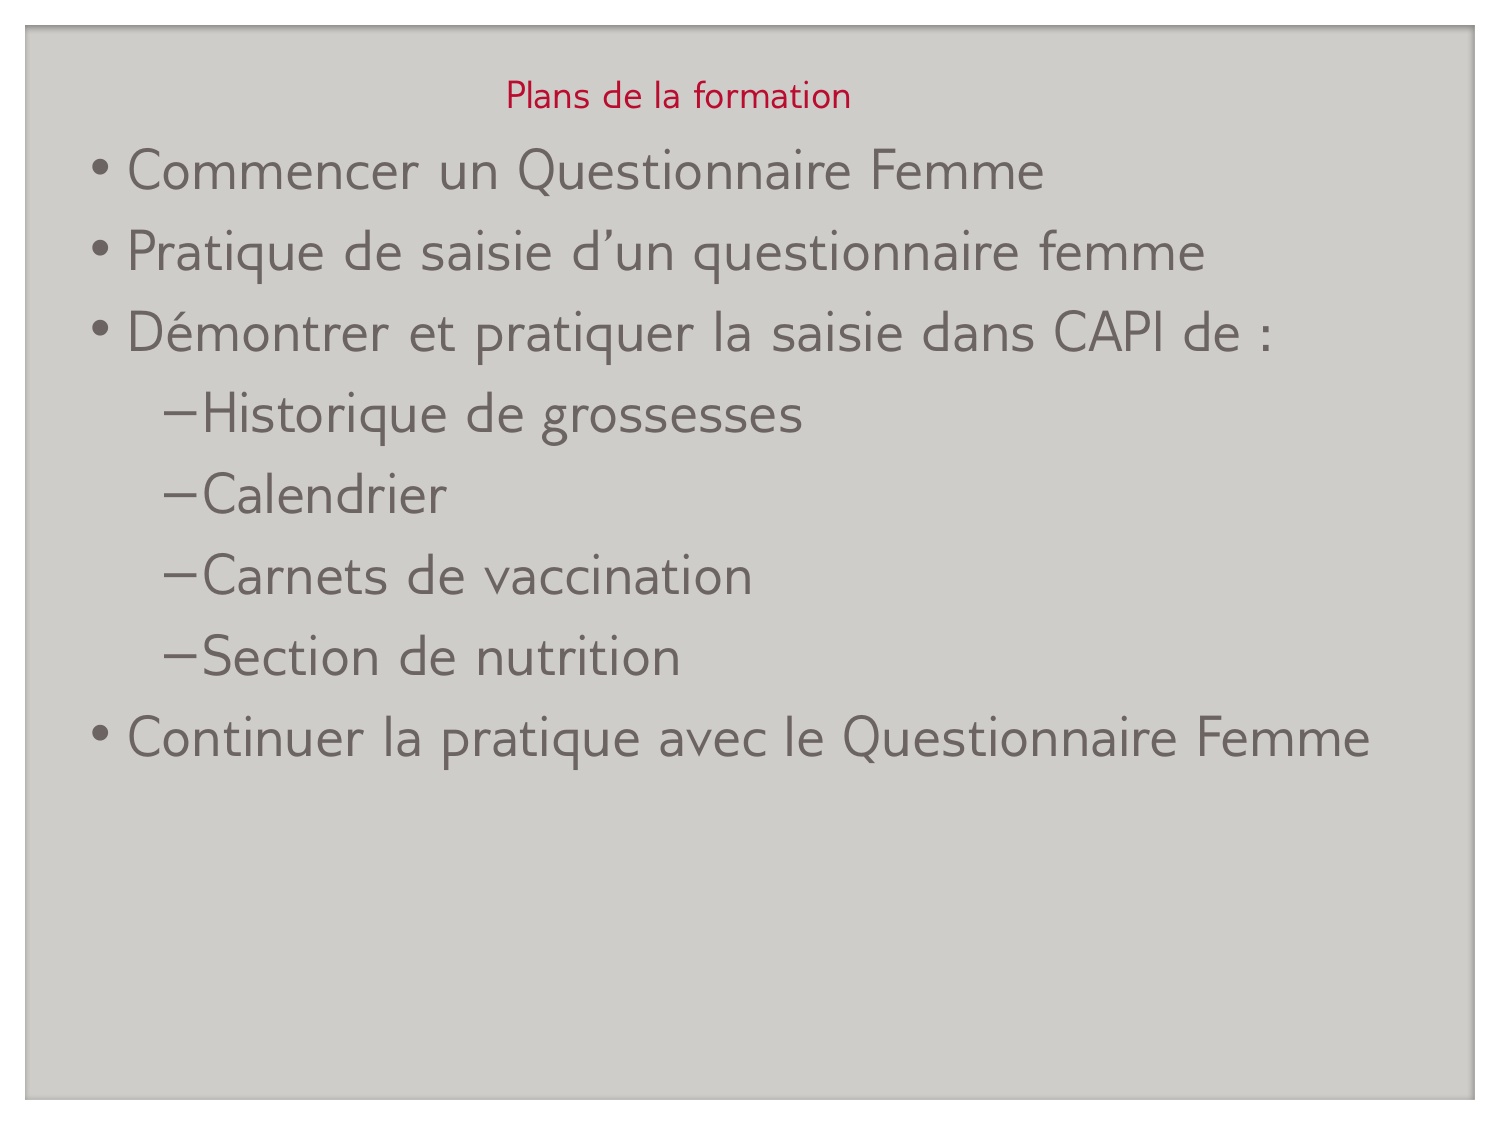

# Plans de la formation
Commencer un Questionnaire Femme
Pratique de saisie d’un questionnaire femme
Démontrer et pratiquer la saisie dans CAPI de :
Historique de grossesses
Calendrier
Carnets de vaccination
Section de nutrition
Continuer la pratique avec le Questionnaire Femme